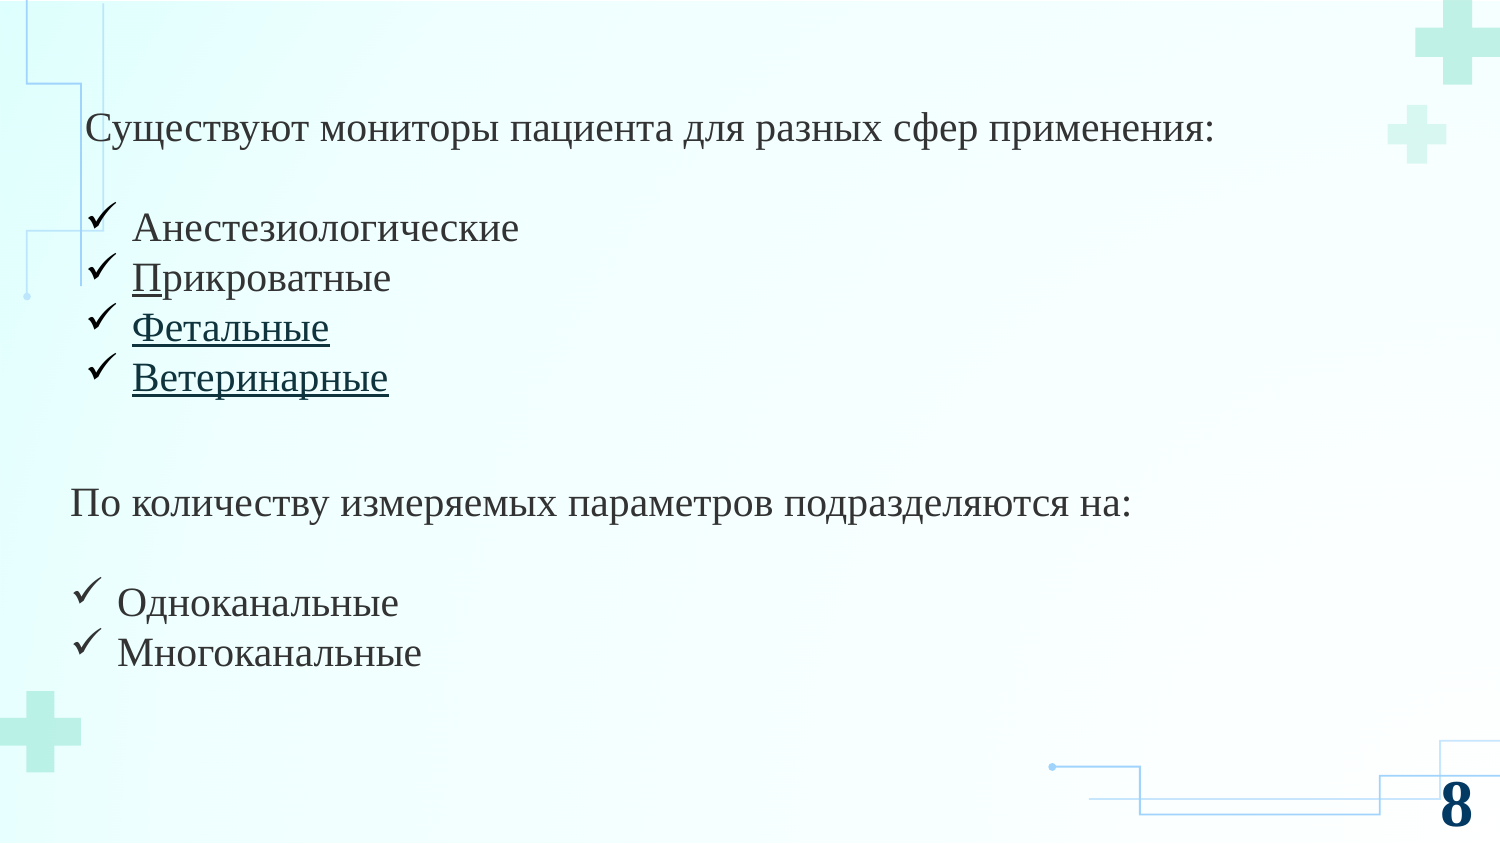

#
Существуют мониторы пациента для разных сфер применения:

Анестезиологические
Прикроватные
Фетальные
Ветеринарные

По количеству измеряемых параметров подразделяются на:

Одноканальные
Многоканальные
8